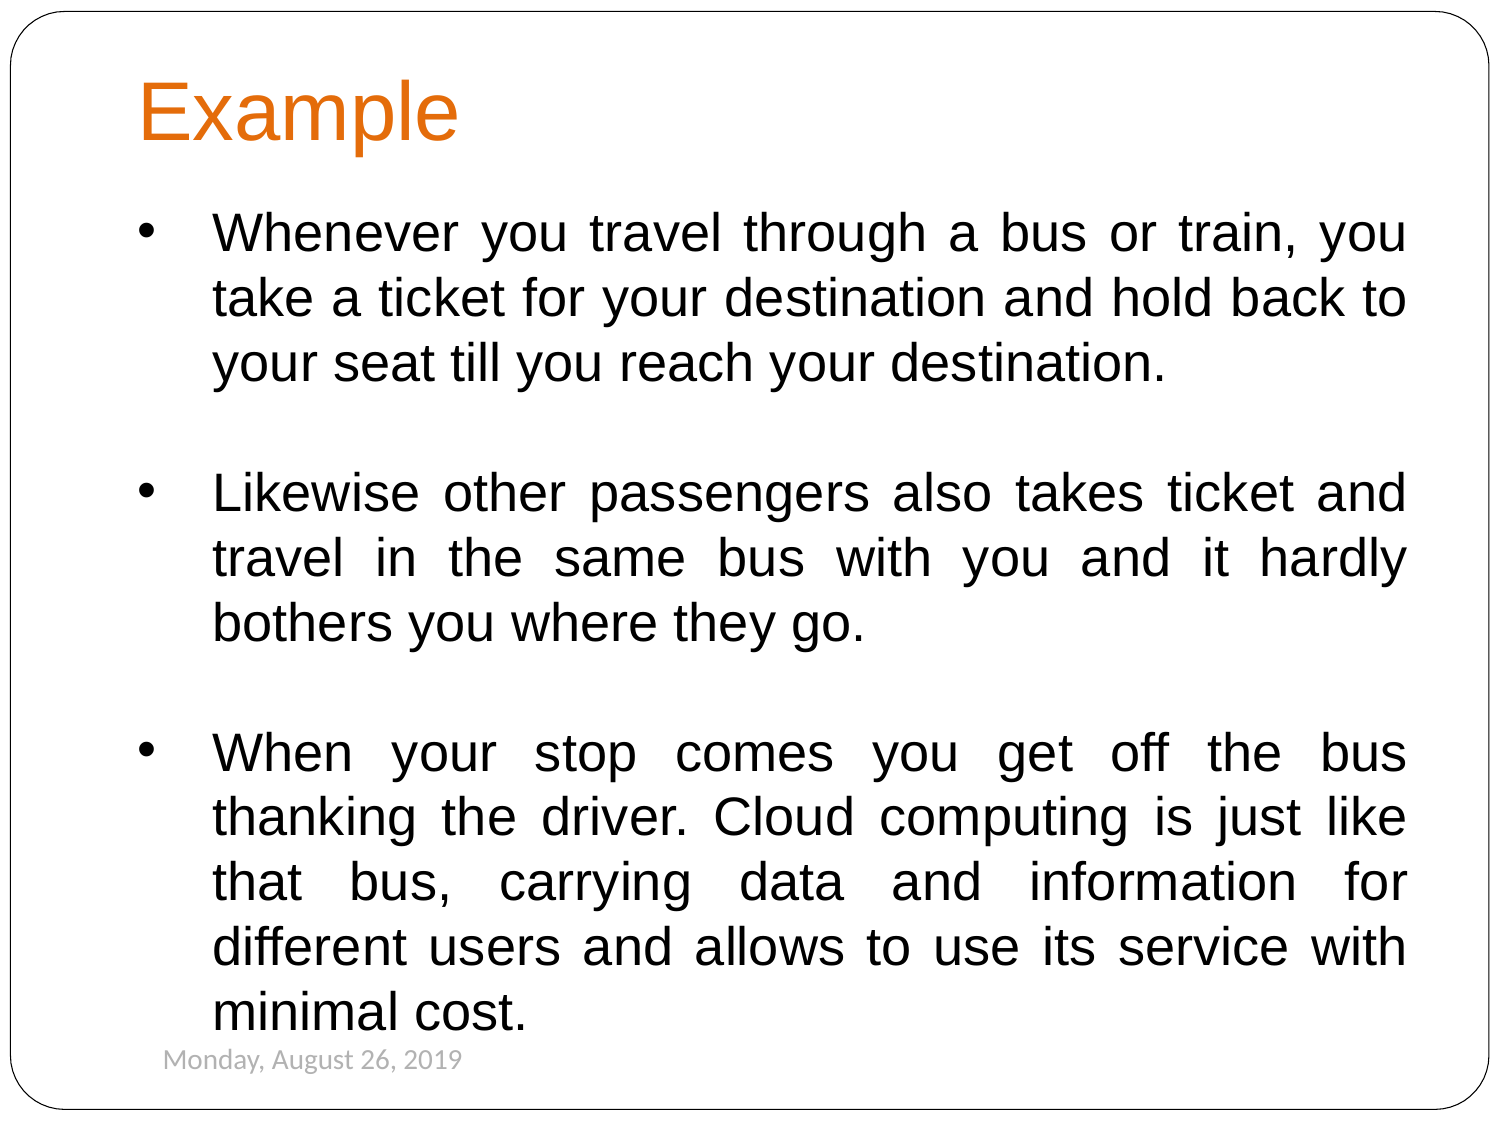

# Example
Whenever you travel through a bus or train, you take a ticket for your destination and hold back to your seat till you reach your destination.

Likewise other passengers also takes ticket and travel in the same bus with you and it hardly bothers you where they go.

When your stop comes you get off the bus thanking the driver. Cloud computing is just like that bus, carrying data and information for different users and allows to use its service with minimal cost.
8
Monday, August 26, 2019